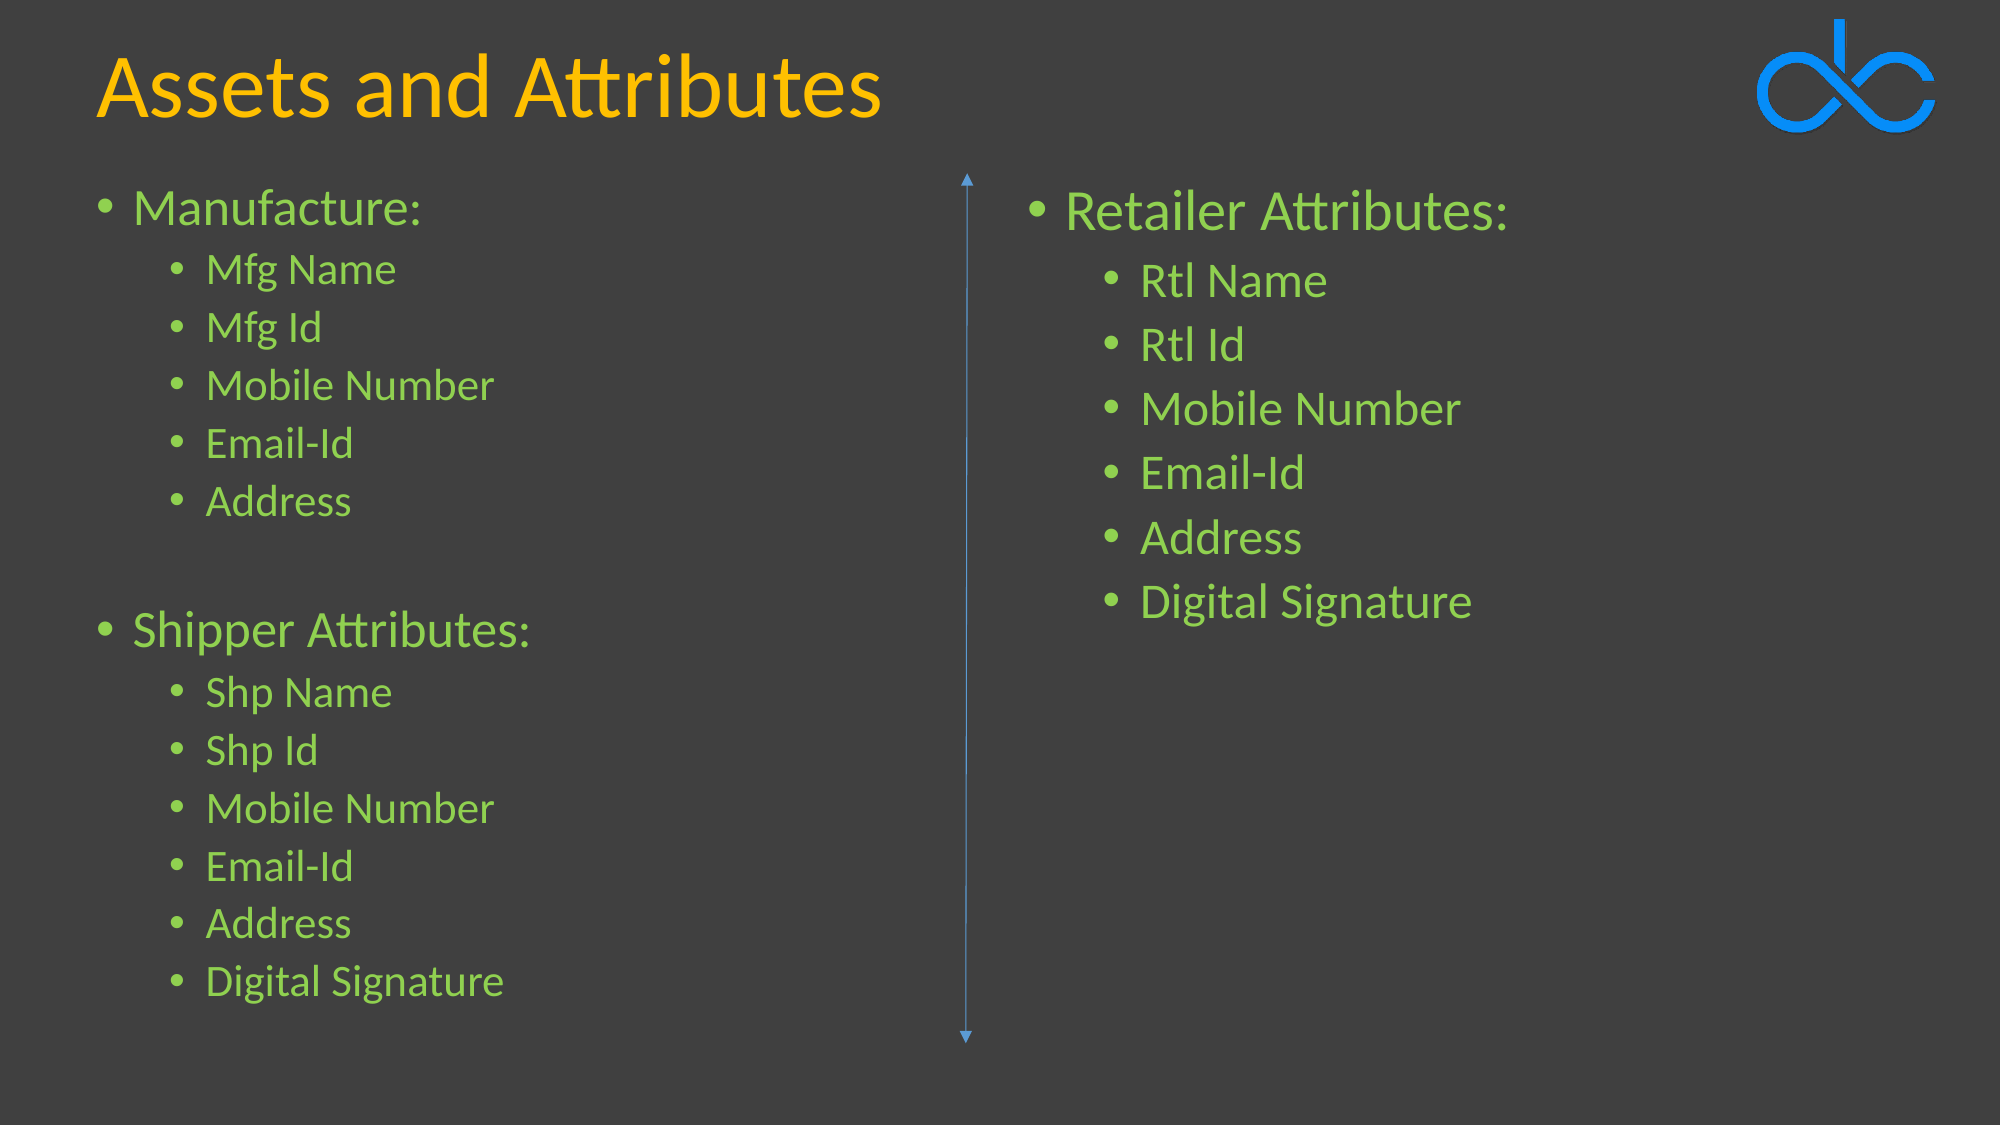

# Assets and Attributes
Manufacture:
Mfg Name
Mfg Id
Mobile Number
Email-Id
Address

Shipper Attributes:
Shp Name
Shp Id
Mobile Number
Email-Id
Address
Digital Signature

Retailer Attributes:
Rtl Name
Rtl Id
Mobile Number
Email-Id
Address
Digital Signature